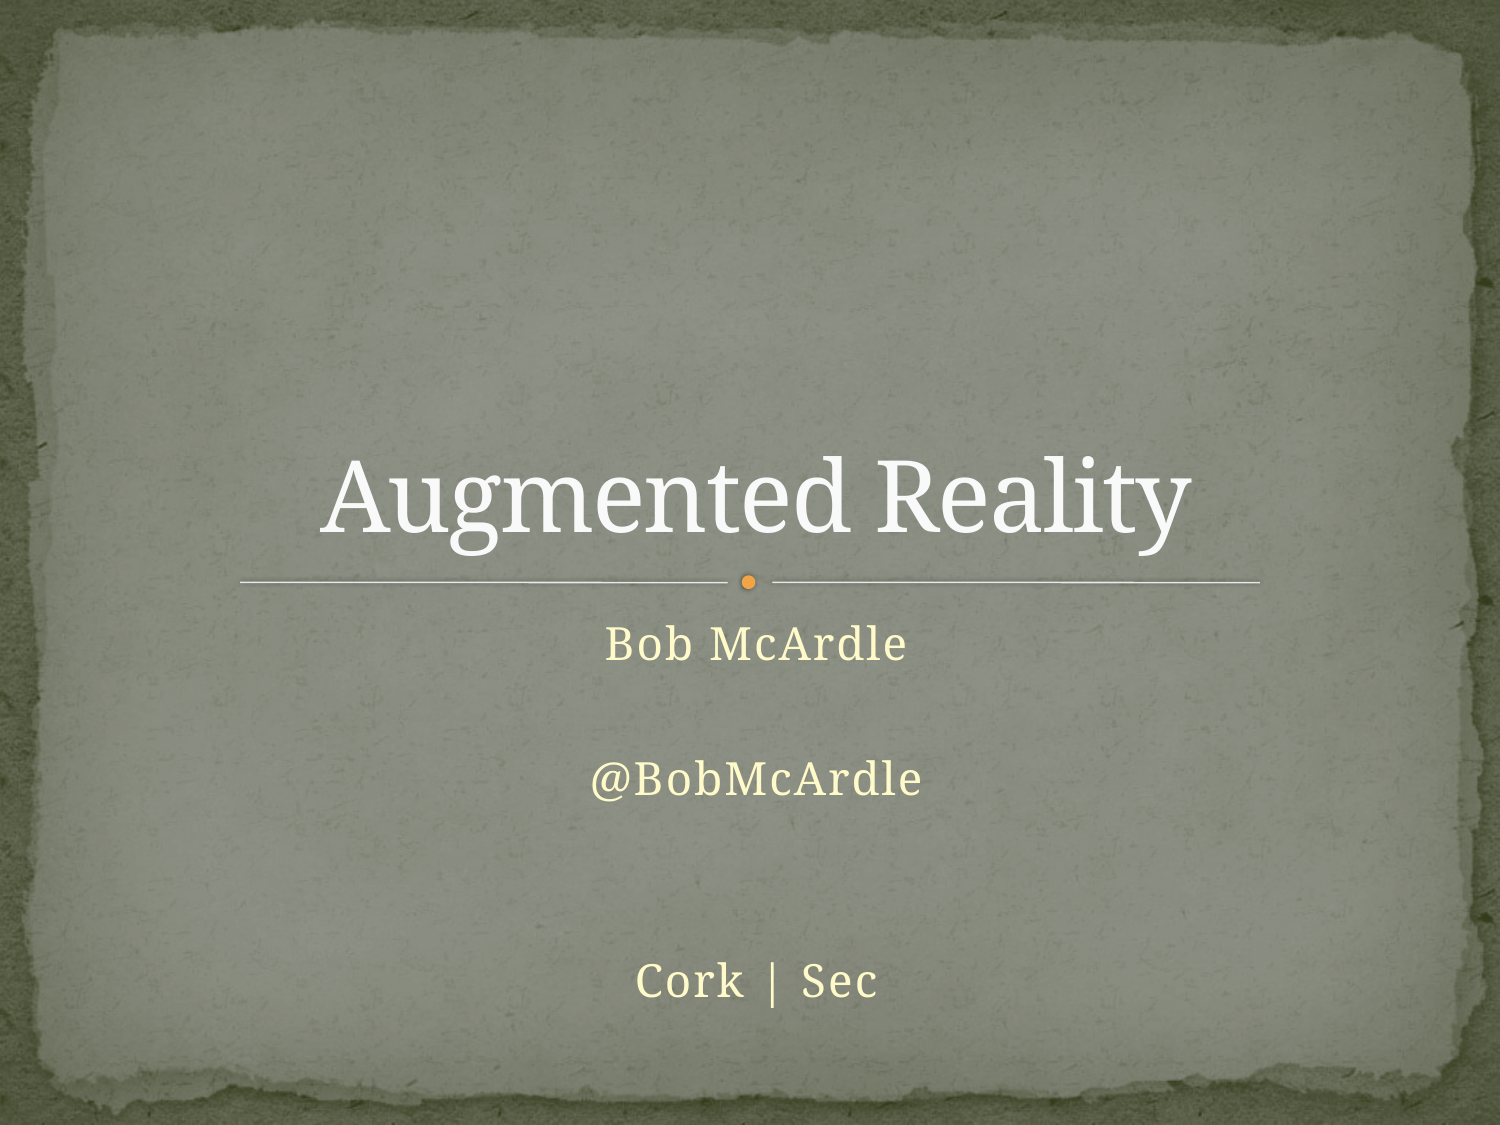

# Augmented Reality
Bob McArdle

@BobMcArdle

Cork | Sec